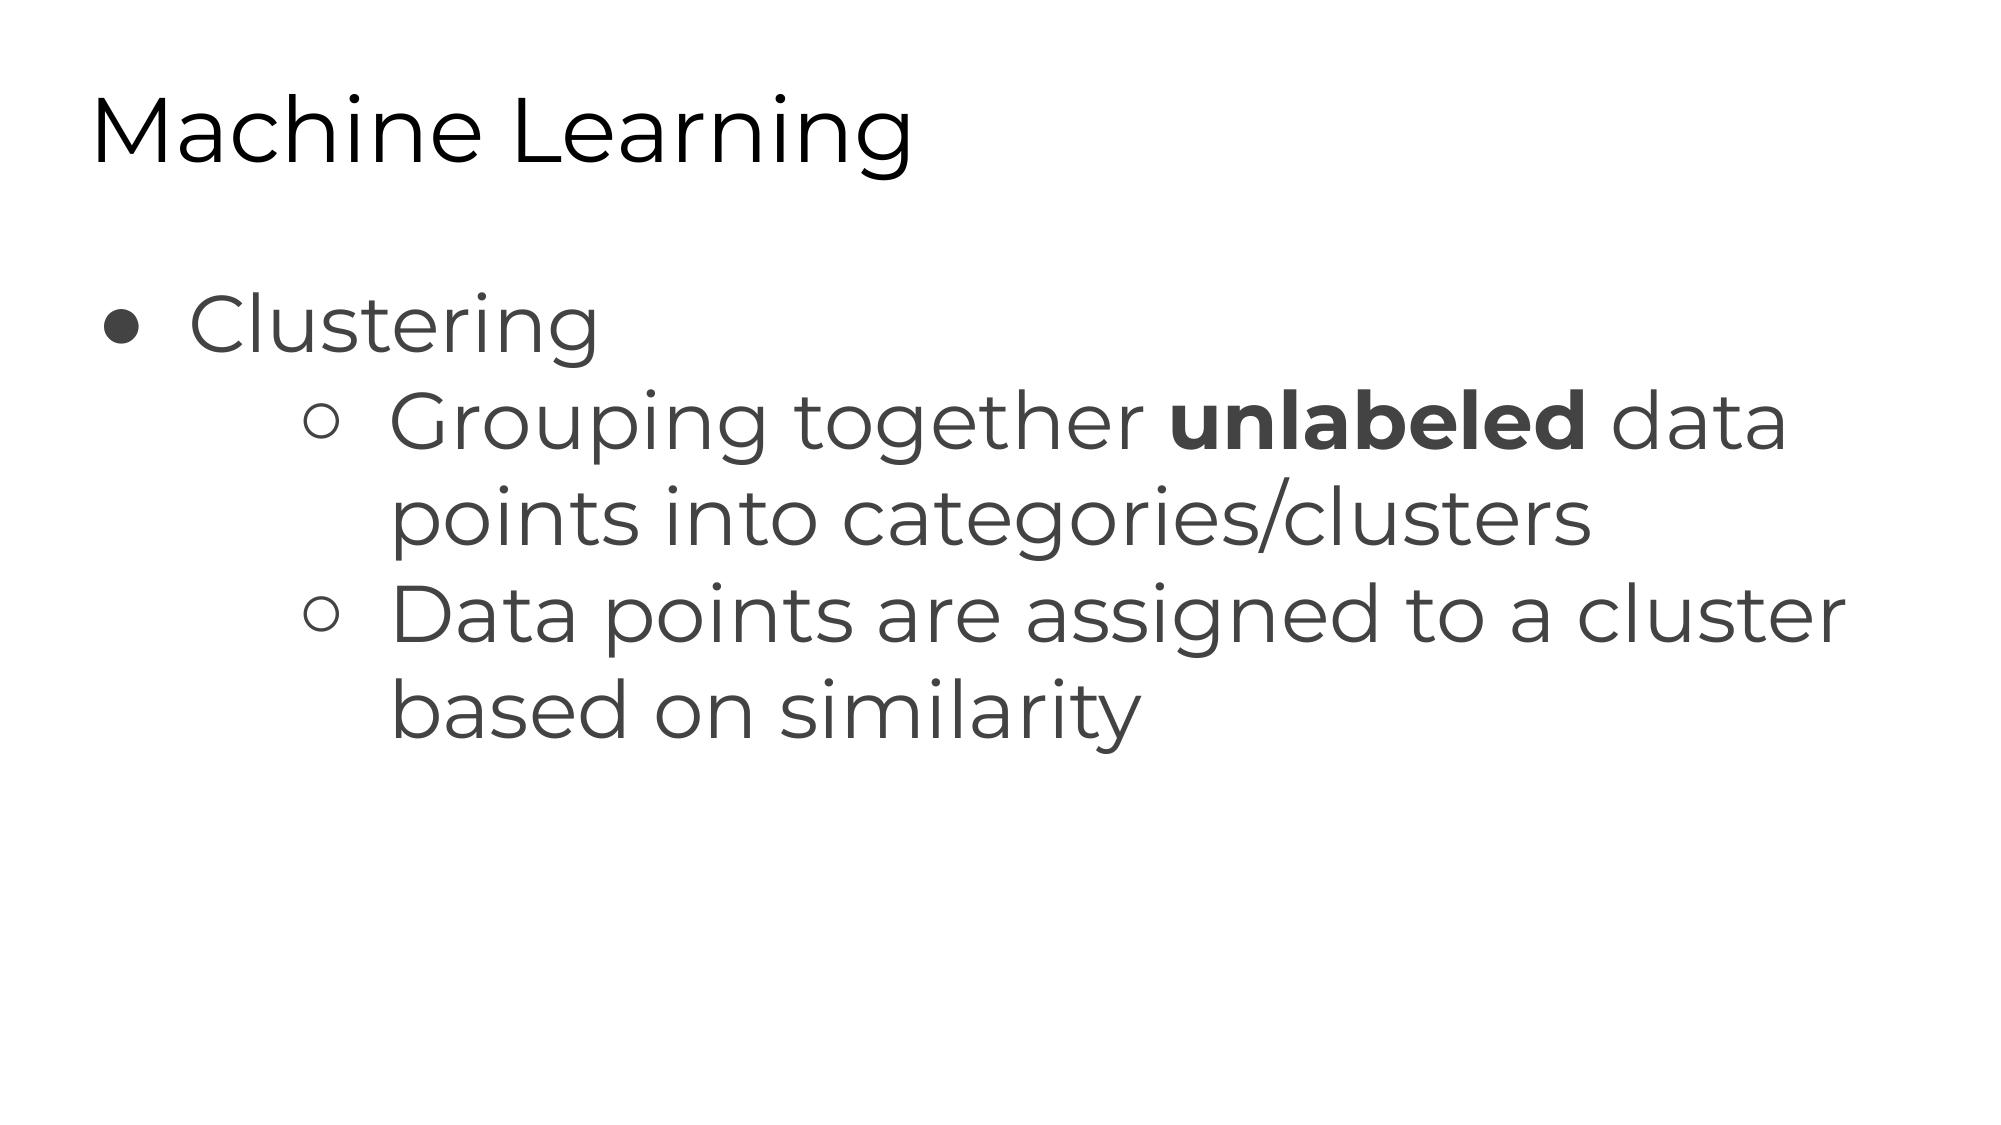

# Machine Learning

Clustering
Grouping together unlabeled data points into categories/clusters
Data points are assigned to a cluster based on similarity